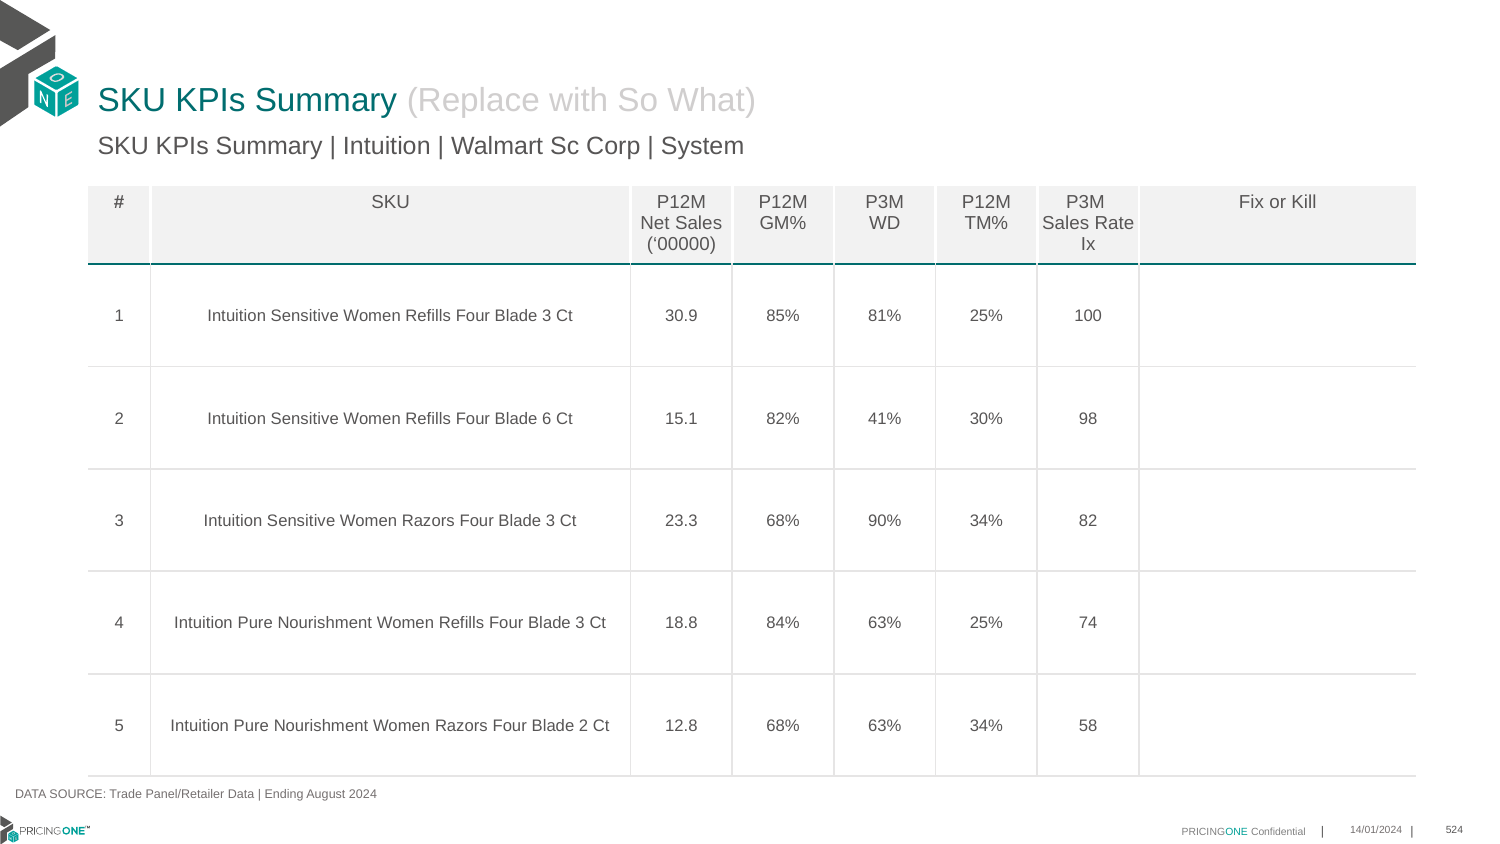

# SKU KPIs Summary (Replace with So What)
SKU KPIs Summary | Intuition | Walmart Sc Corp | System
| # | SKU | P12M Net Sales (‘00000) | P12M GM% | P3M WD | P12M TM% | P3M Sales Rate Ix | Fix or Kill |
| --- | --- | --- | --- | --- | --- | --- | --- |
| 1 | Intuition Sensitive Women Refills Four Blade 3 Ct | 30.9 | 85% | 81% | 25% | 100 |  |
| 2 | Intuition Sensitive Women Refills Four Blade 6 Ct | 15.1 | 82% | 41% | 30% | 98 |  |
| 3 | Intuition Sensitive Women Razors Four Blade 3 Ct | 23.3 | 68% | 90% | 34% | 82 |  |
| 4 | Intuition Pure Nourishment Women Refills Four Blade 3 Ct | 18.8 | 84% | 63% | 25% | 74 |  |
| 5 | Intuition Pure Nourishment Women Razors Four Blade 2 Ct | 12.8 | 68% | 63% | 34% | 58 |  |
DATA SOURCE: Trade Panel/Retailer Data | Ending August 2024

14/01/2024
524